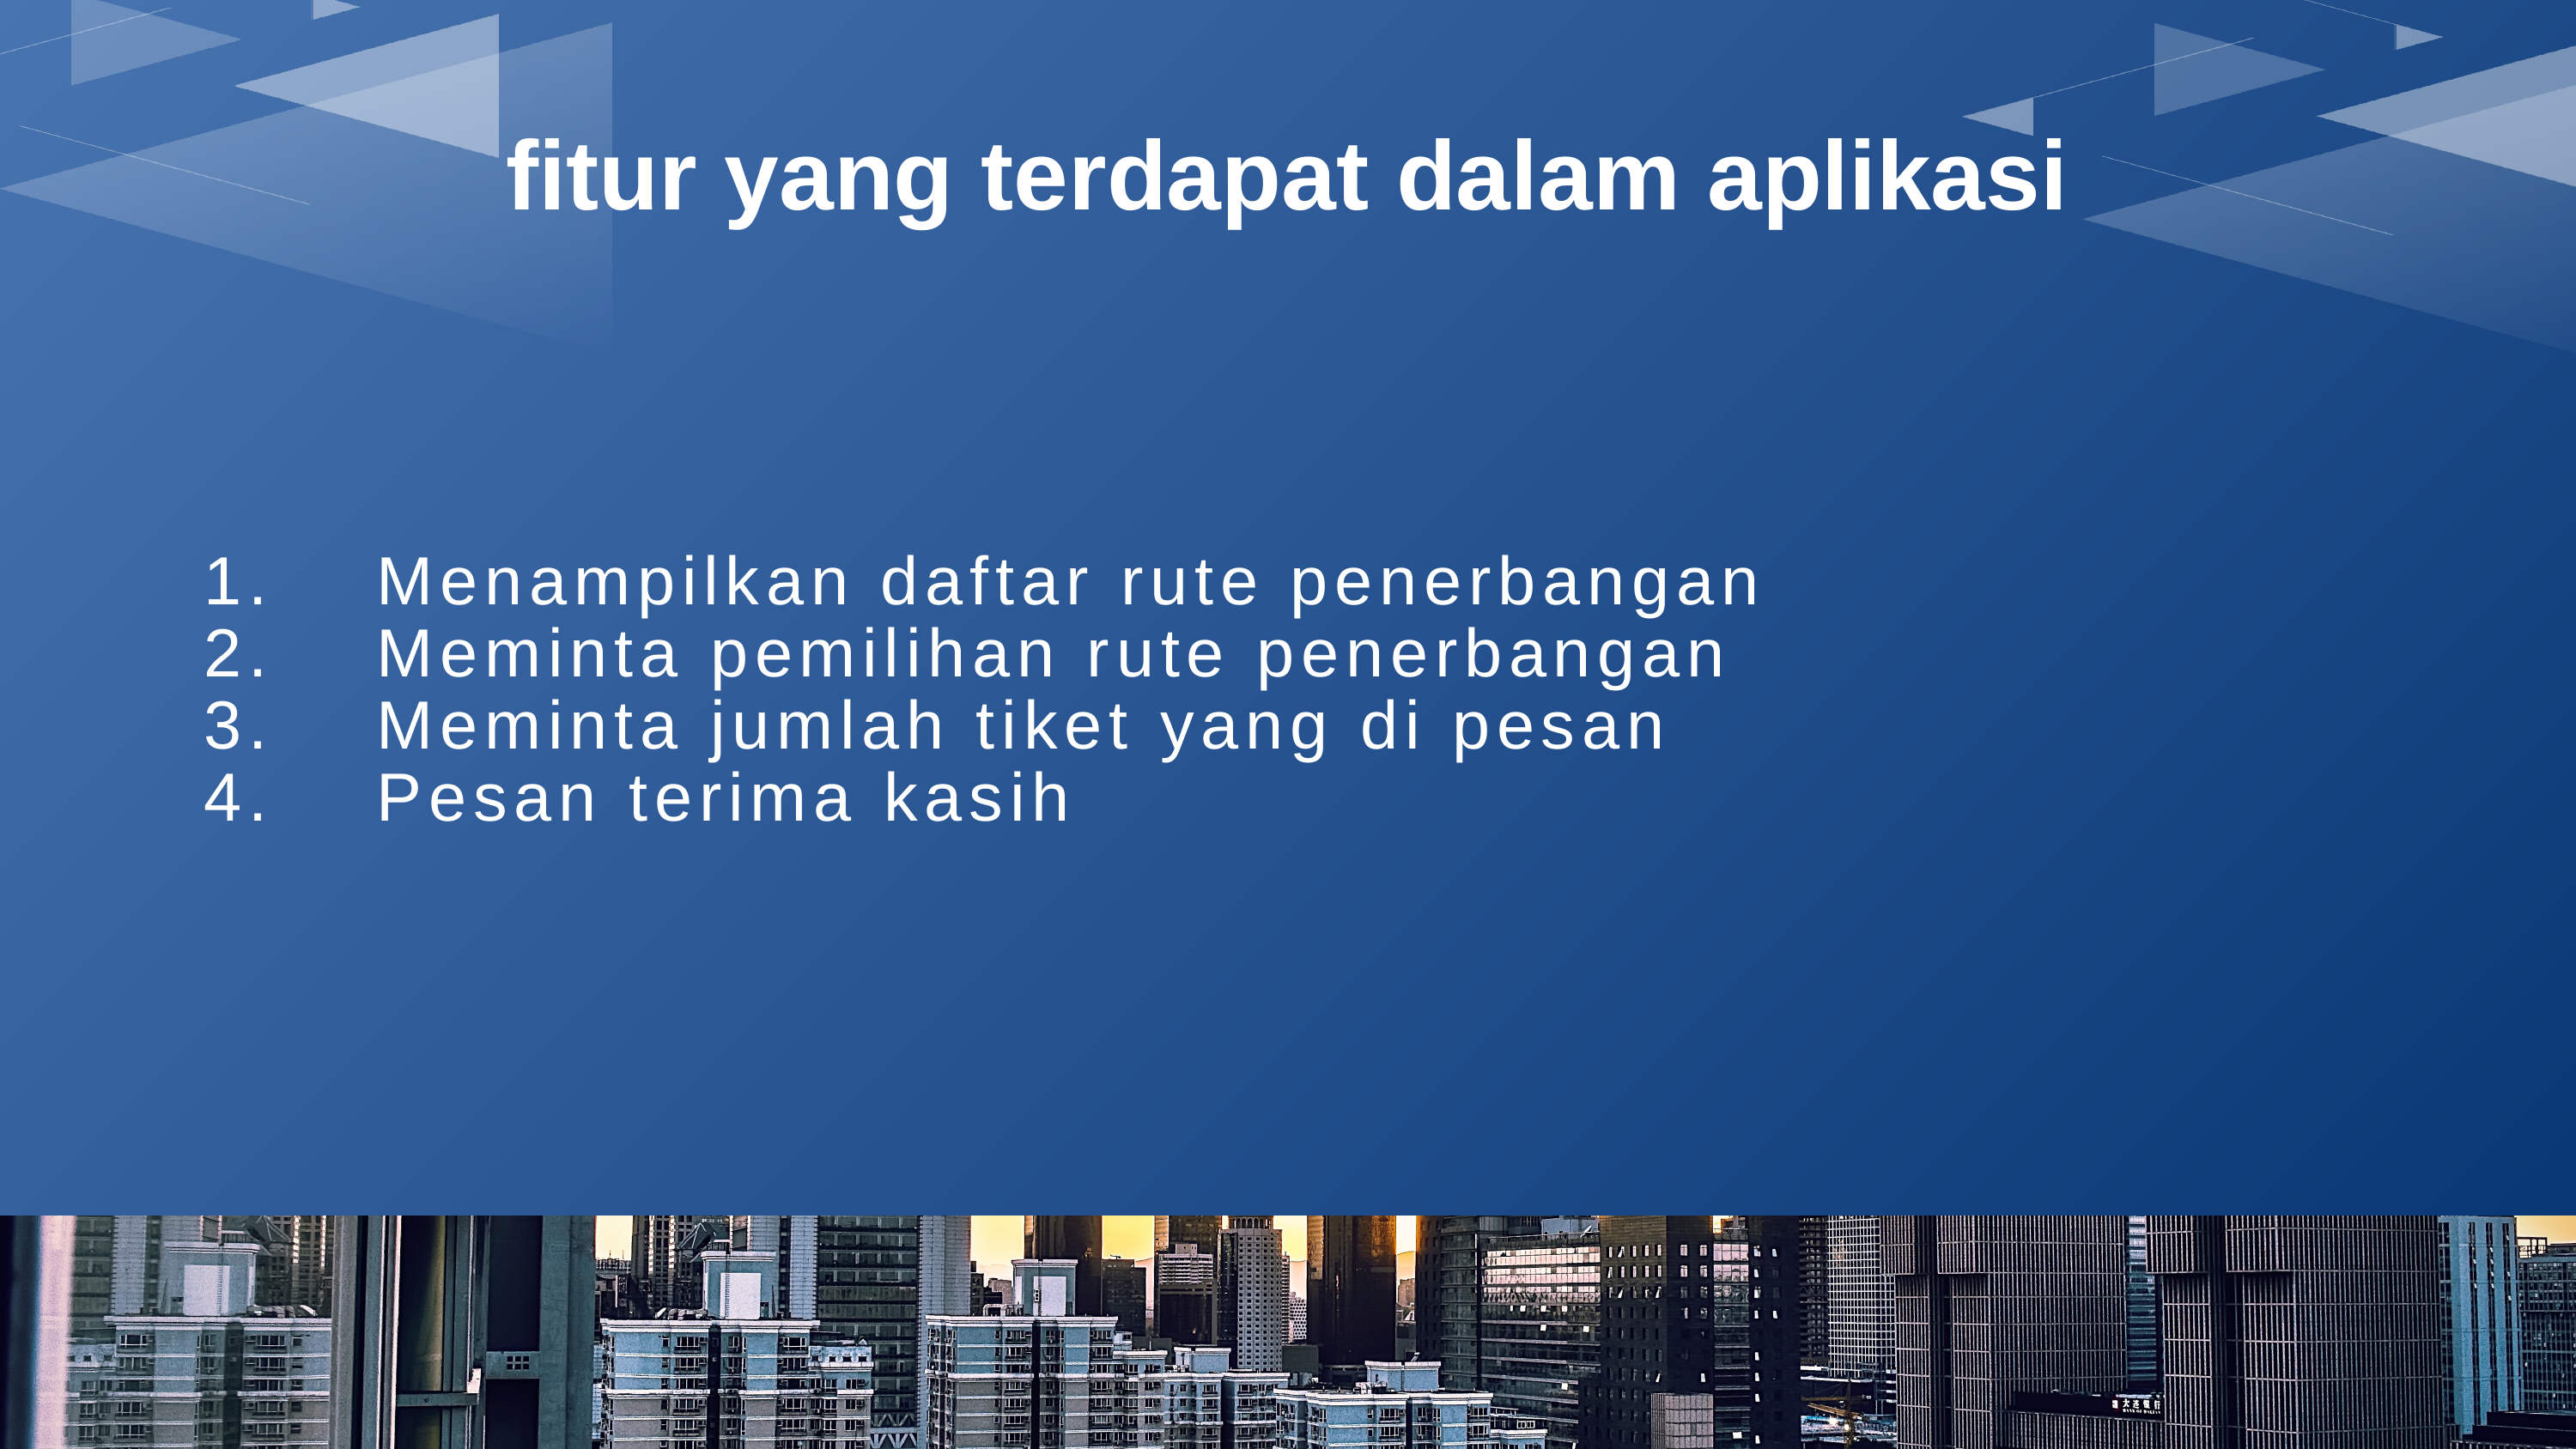

fitur yang terdapat dalam aplikasi
1.    Menampilkan daftar rute penerbangan
2.    Meminta pemilihan rute penerbangan
3.    Meminta jumlah tiket yang di pesan
4.    Pesan terima kasih